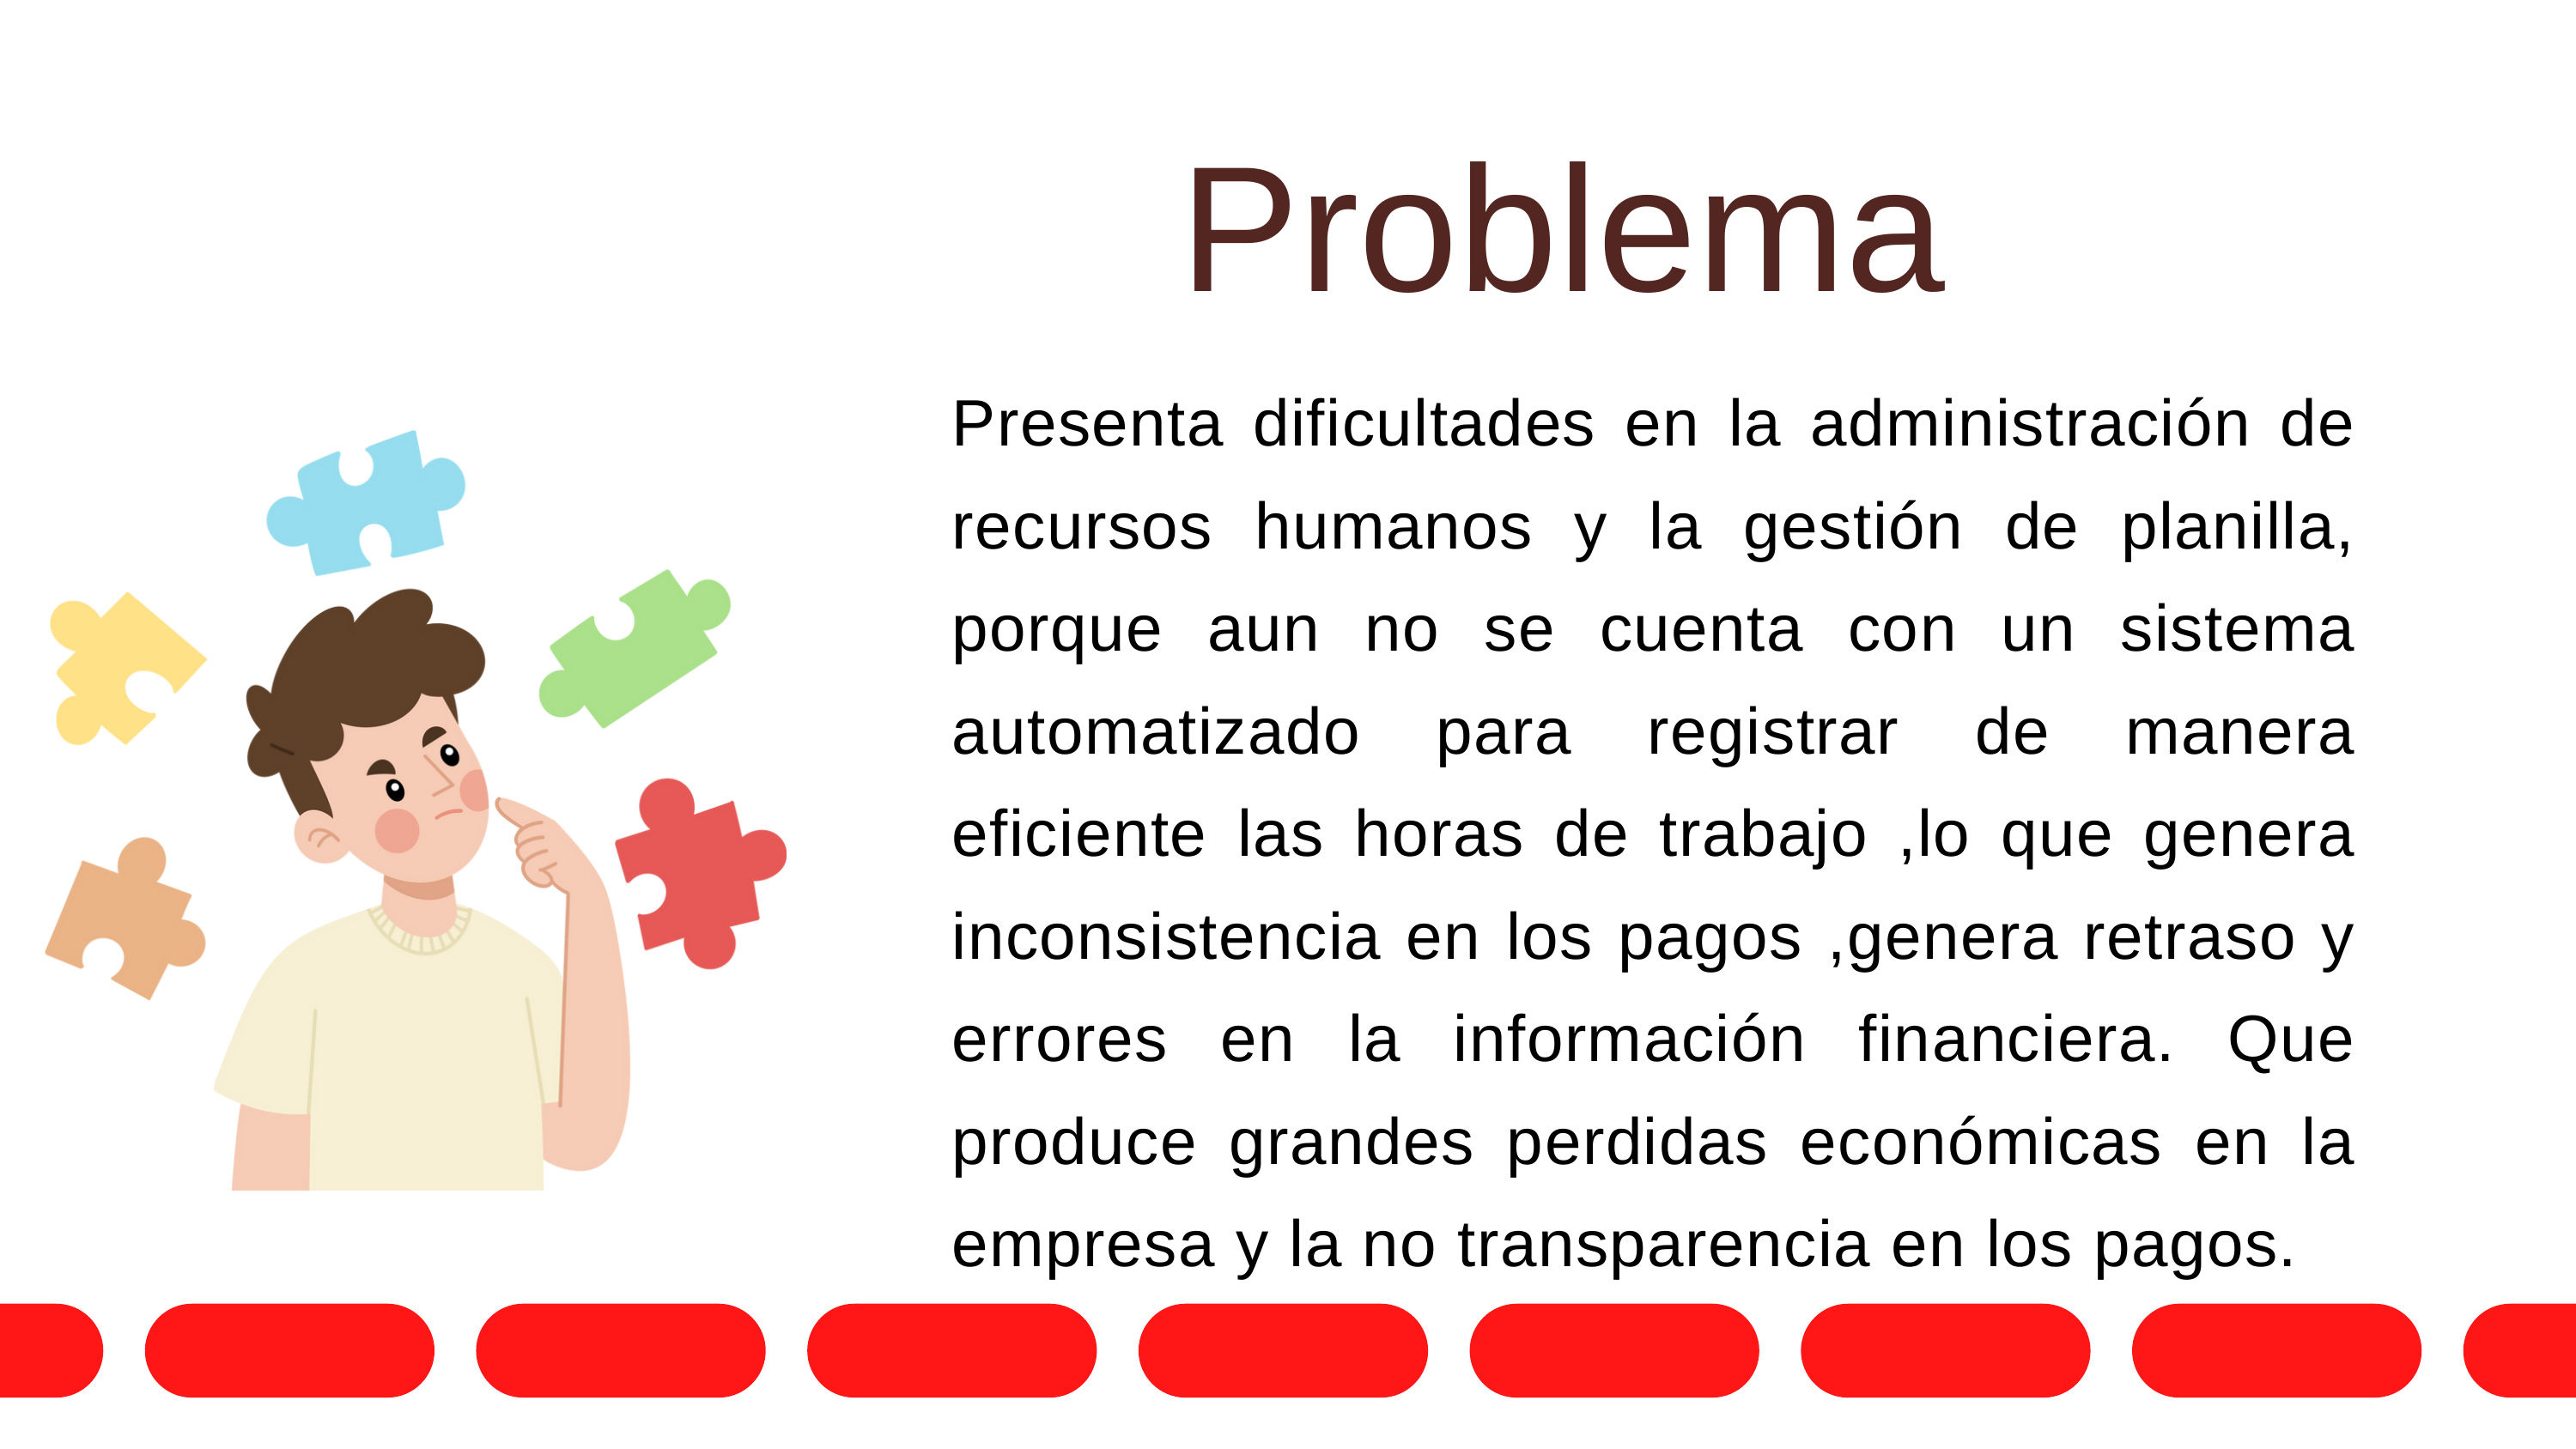

Problema
Presenta dificultades en la administración de recursos humanos y la gestión de planilla, porque aun no se cuenta con un sistema automatizado para registrar de manera eficiente las horas de trabajo ,lo que genera inconsistencia en los pagos ,genera retraso y errores en la información financiera. Que produce grandes perdidas económicas en la empresa y la no transparencia en los pagos.